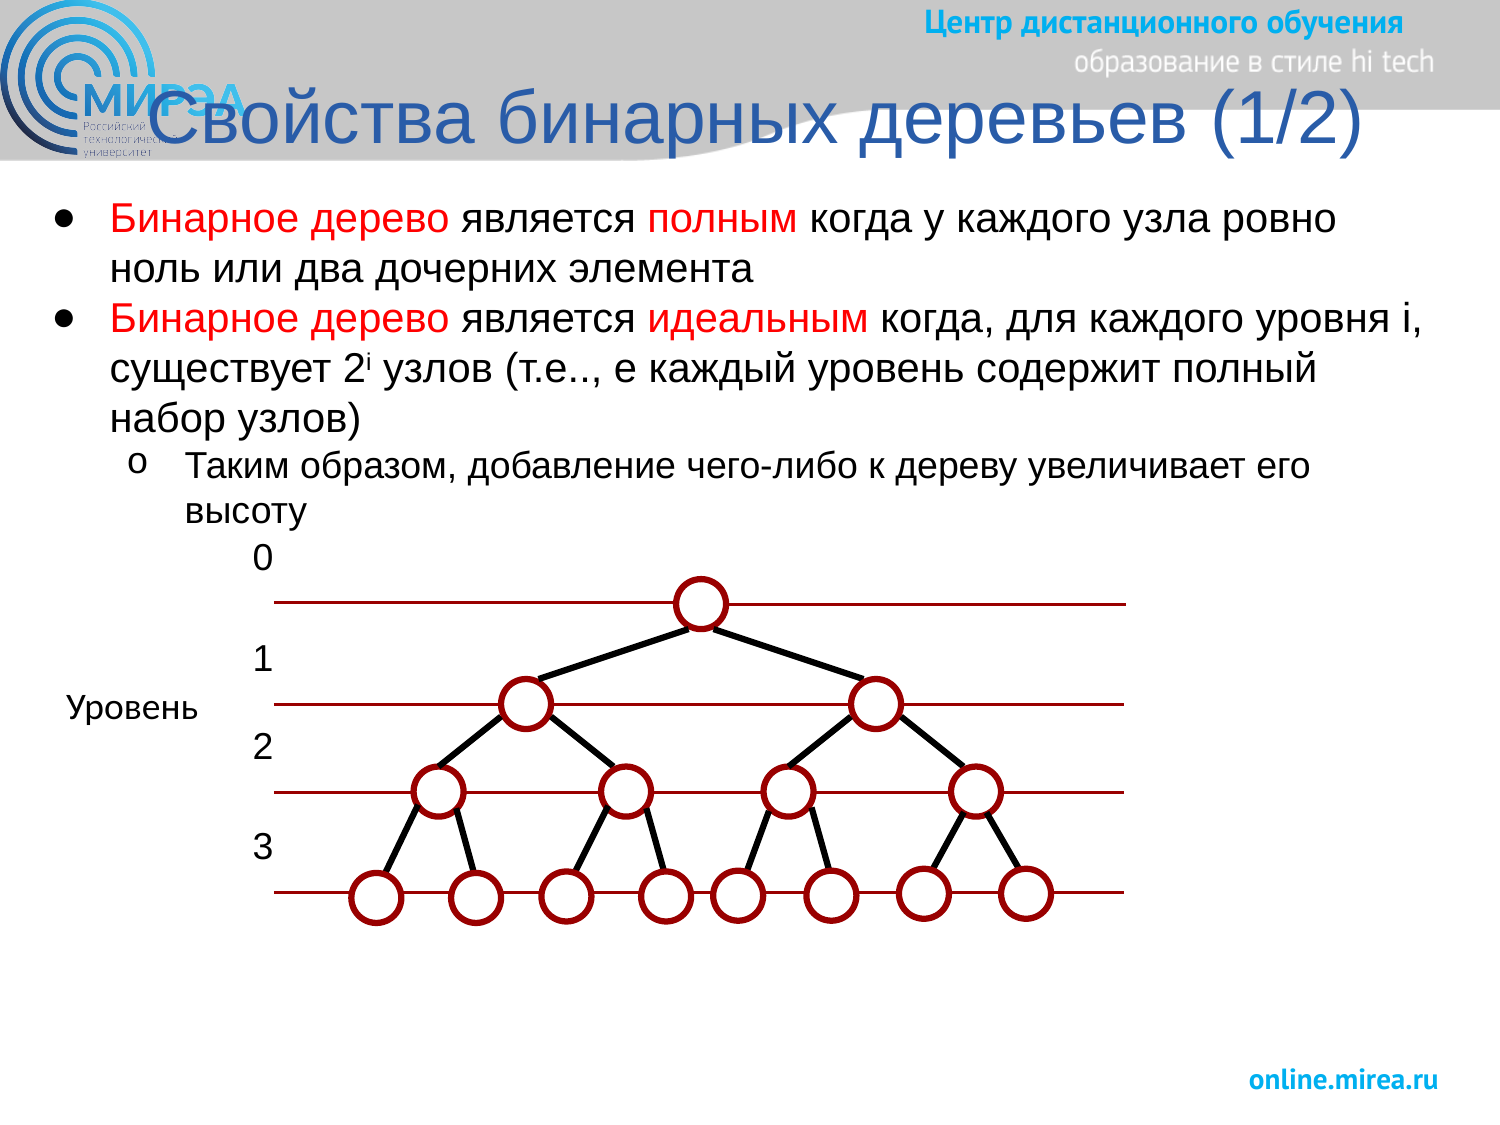

# Свойства бинарных деревьев (1/2)
Бинарное дерево является полным когда у каждого узла ровно ноль или два дочерних элемента
Бинарное дерево является идеальным когда, для каждого уровня i, существует 2i узлов (т.е.., e каждый уровень содержит полный набор узлов)
Таким образом, добавление чего-либо к дереву увеличивает его высоту
0
1
2
3

Уровень